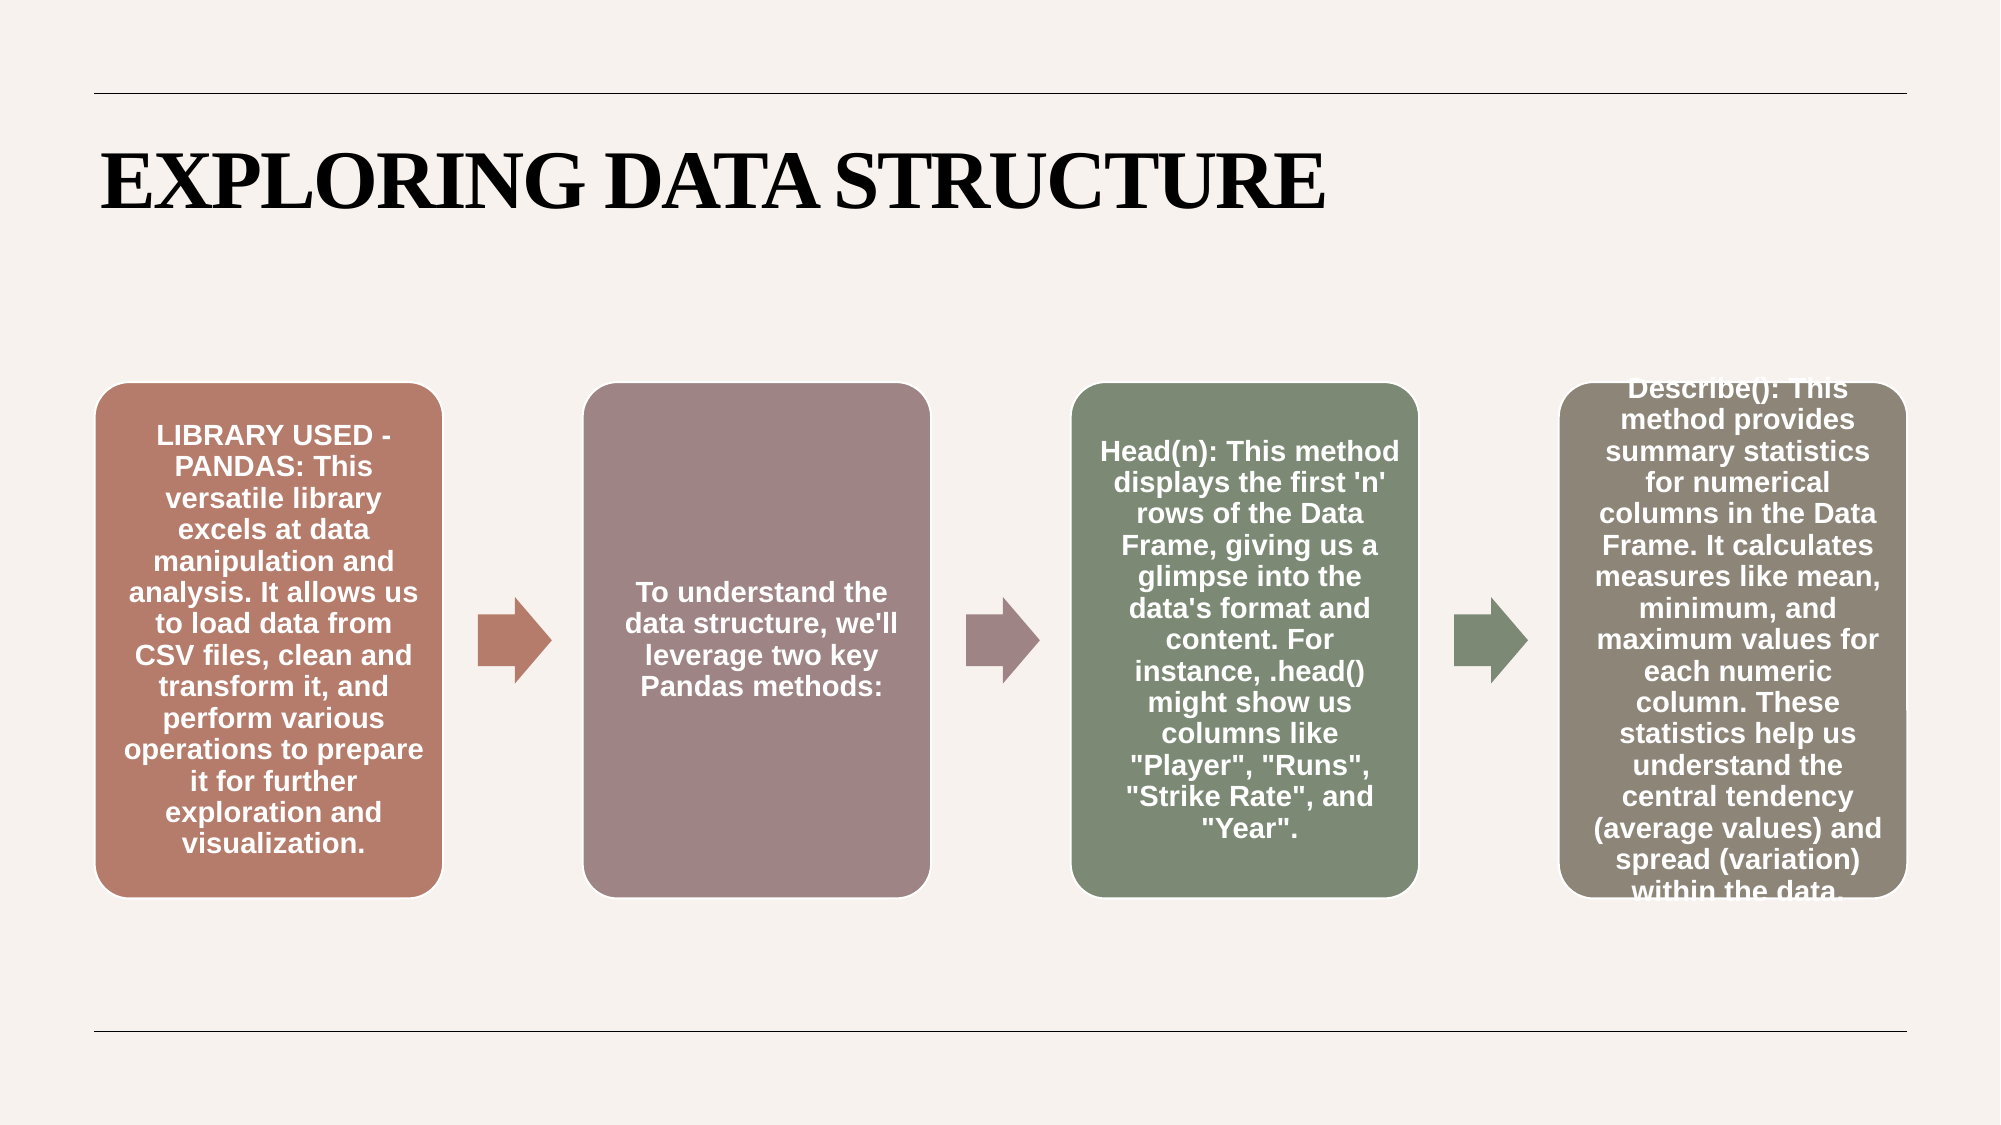

# EXPLORING DATA STRUCTURE
LIBRARY USED - PANDAS: This versatile library excels at data manipulation and analysis. It allows us to load data from CSV files, clean and transform it, and perform various operations to prepare it for further exploration and visualization.

To understand the data structure, we'll leverage two key Pandas methods:

Head(n): This method displays the first 'n' rows of the Data Frame, giving us a glimpse into the data's format and content. For instance, .head() might show us columns like "Player", "Runs", "Strike Rate", and "Year".

Describe(): This method provides summary statistics for numerical columns in the Data Frame. It calculates measures like mean, minimum, and maximum values for each numeric column. These statistics help us understand the central tendency (average values) and spread (variation) within the data.